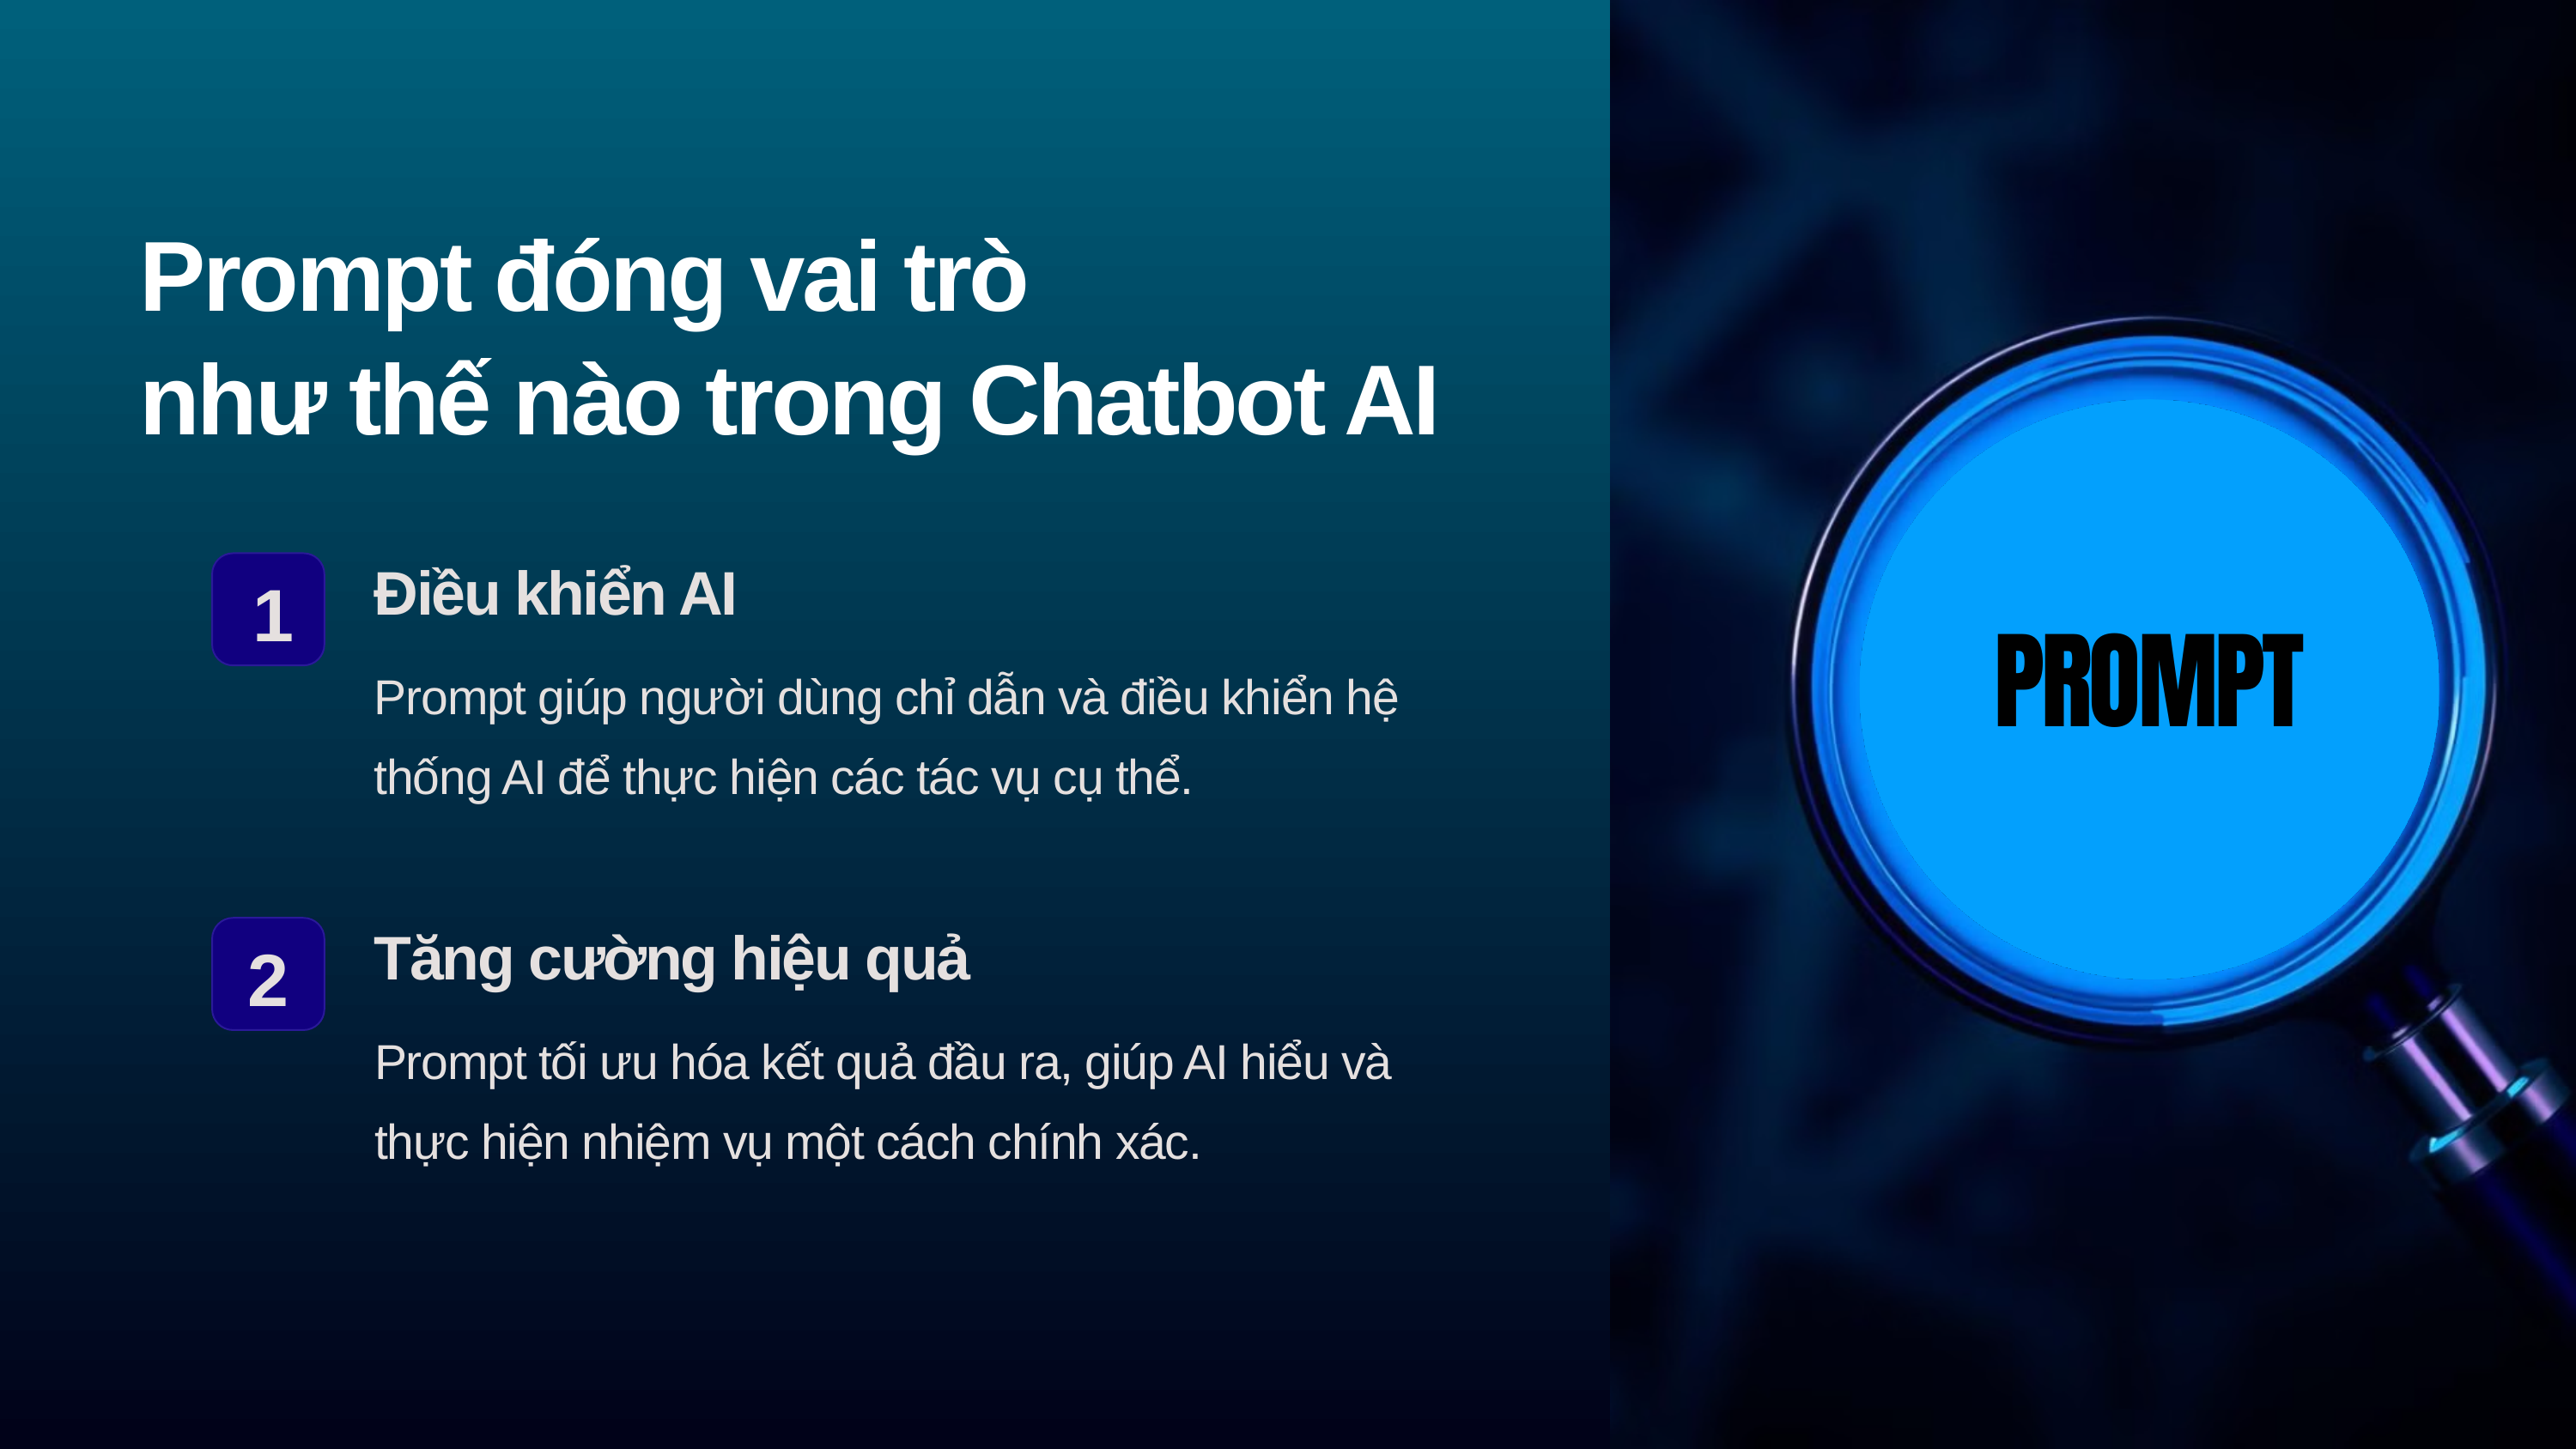

Prompt đóng vai trò
như thế nào trong Chatbot AI

Điều khiển AI

1
PROMPT
Prompt giúp người dùng chỉ dẫn và điều khiển hệ thống AI để thực hiện các tác vụ cụ thể.
Tăng cường hiệu quả

2
Prompt tối ưu hóa kết quả đầu ra, giúp AI hiểu và thực hiện nhiệm vụ một cách chính xác.